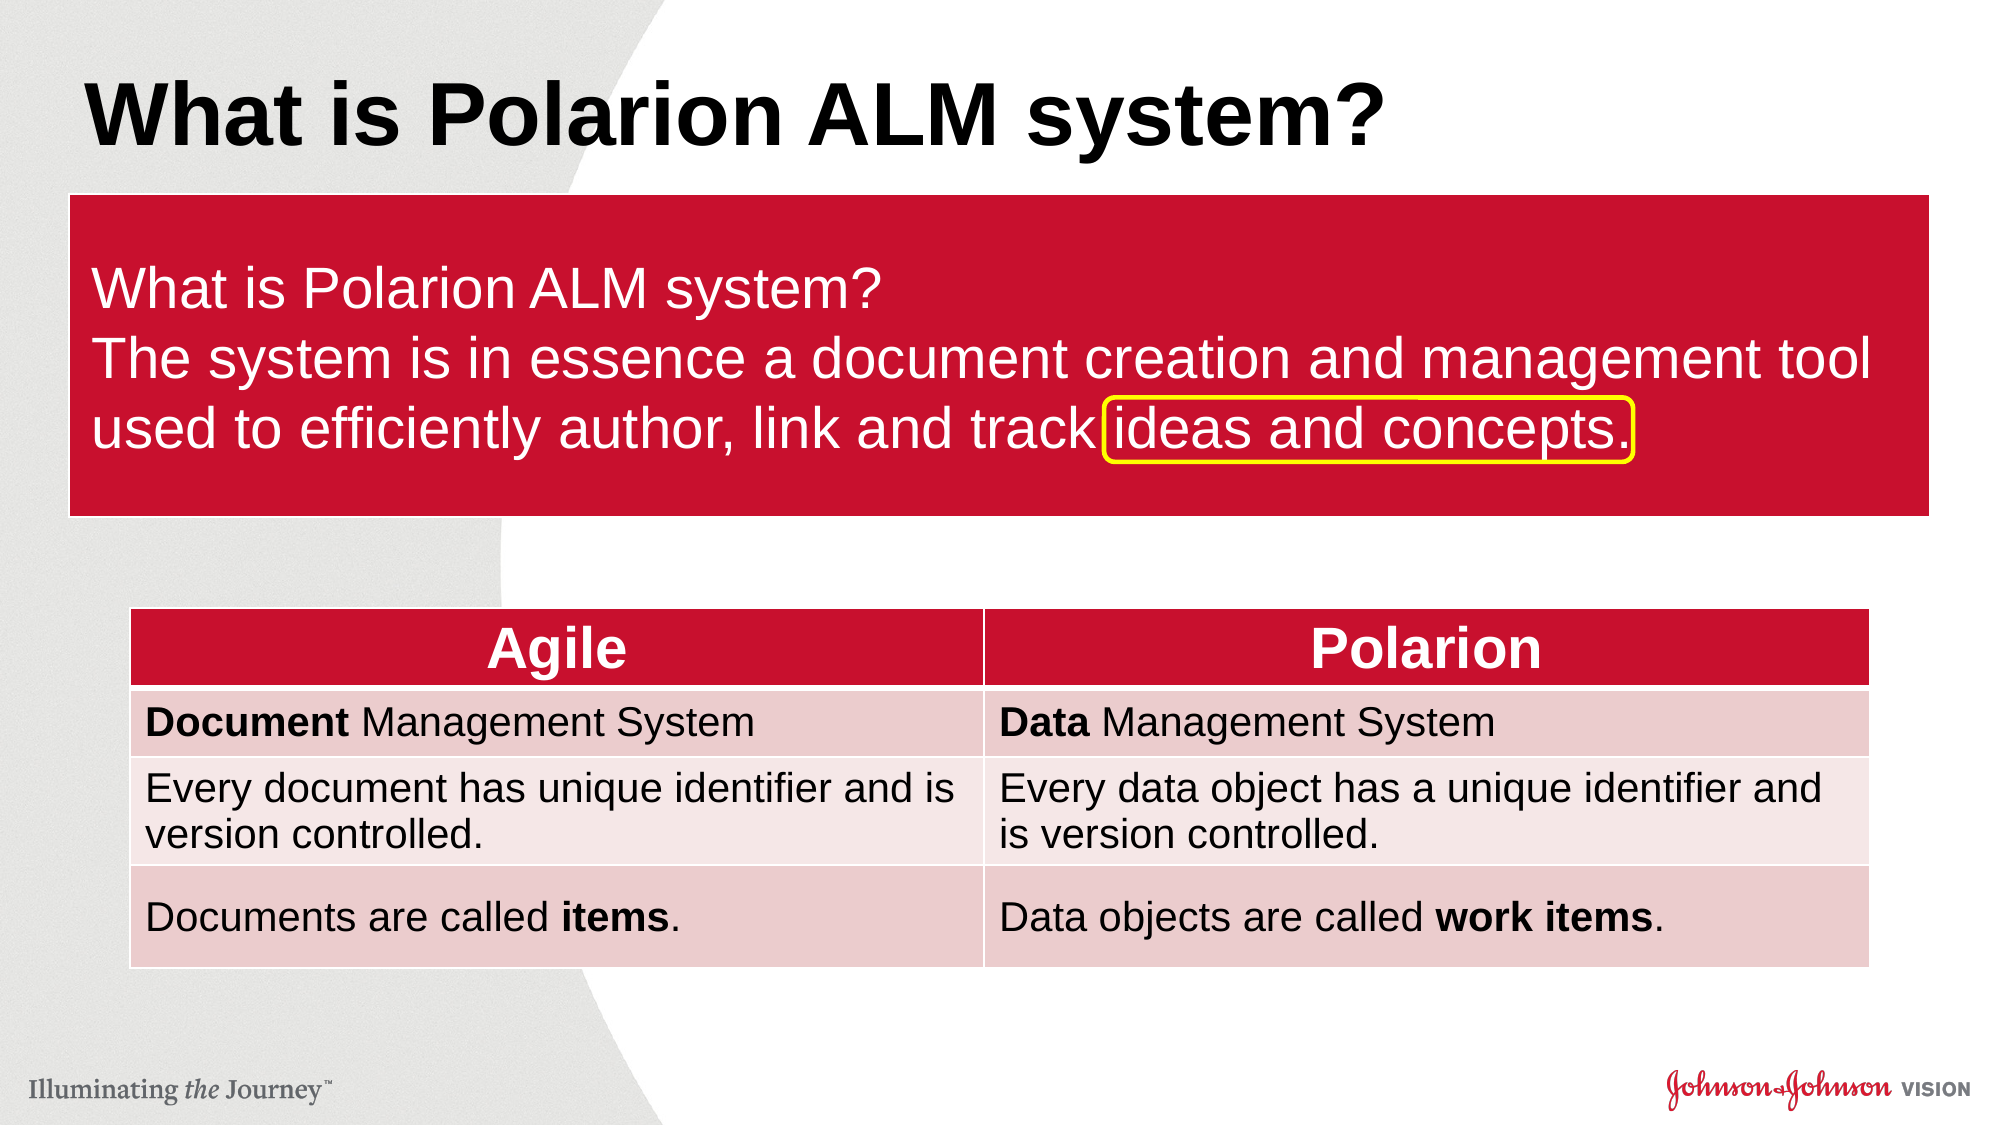

# What is Polarion ALM system?
What is Polarion ALM system?
The system is in essence a document creation and management tool used to efficiently author, link and track ideas and concepts.

| Agile | Polarion |
| --- | --- |
| Document Management System | Data Management System |
| Every document has unique identifier and is version controlled. | Every data object has a unique identifier and is version controlled. |
| Documents are called items. | Data objects are called work items. |